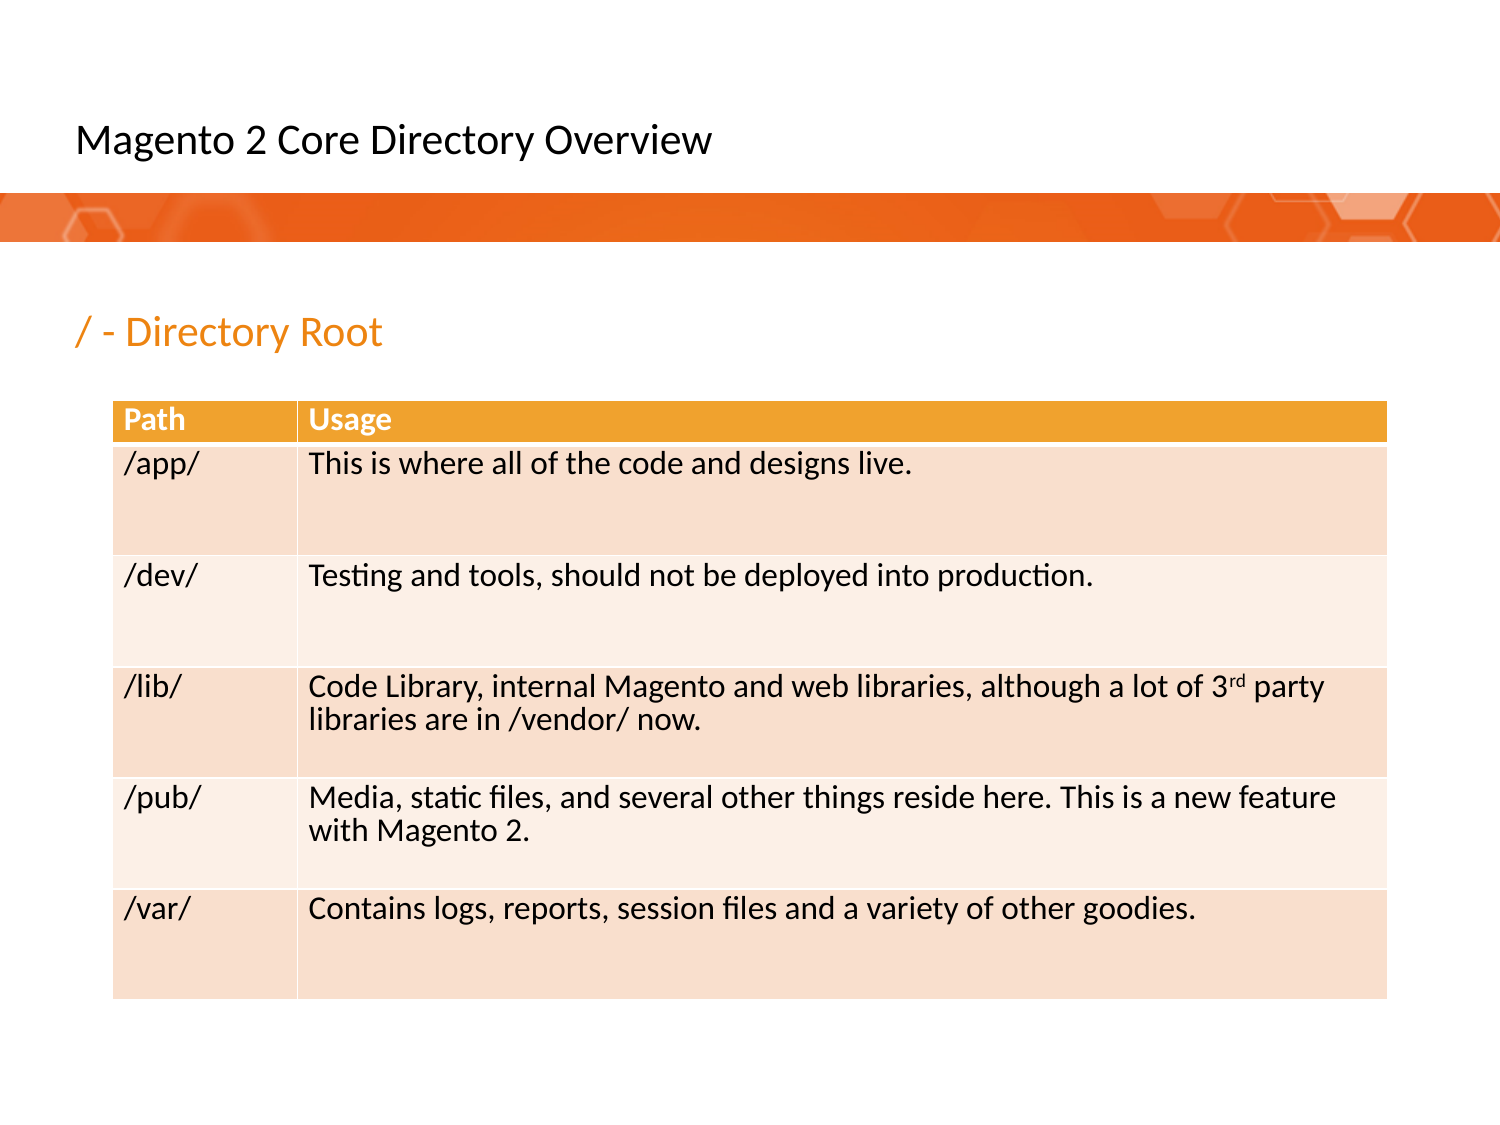

# Magento 2 Core Directory Overview
/ - Directory Root
| Path | Usage |
| --- | --- |
| /app/ | This is where all of the code and designs live. |
| /dev/ | Testing and tools, should not be deployed into production. |
| /lib/ | Code Library, internal Magento and web libraries, although a lot of 3rd party libraries are in /vendor/ now. |
| /pub/ | Media, static files, and several other things reside here. This is a new feature with Magento 2. |
| /var/ | Contains logs, reports, session files and a variety of other goodies. |